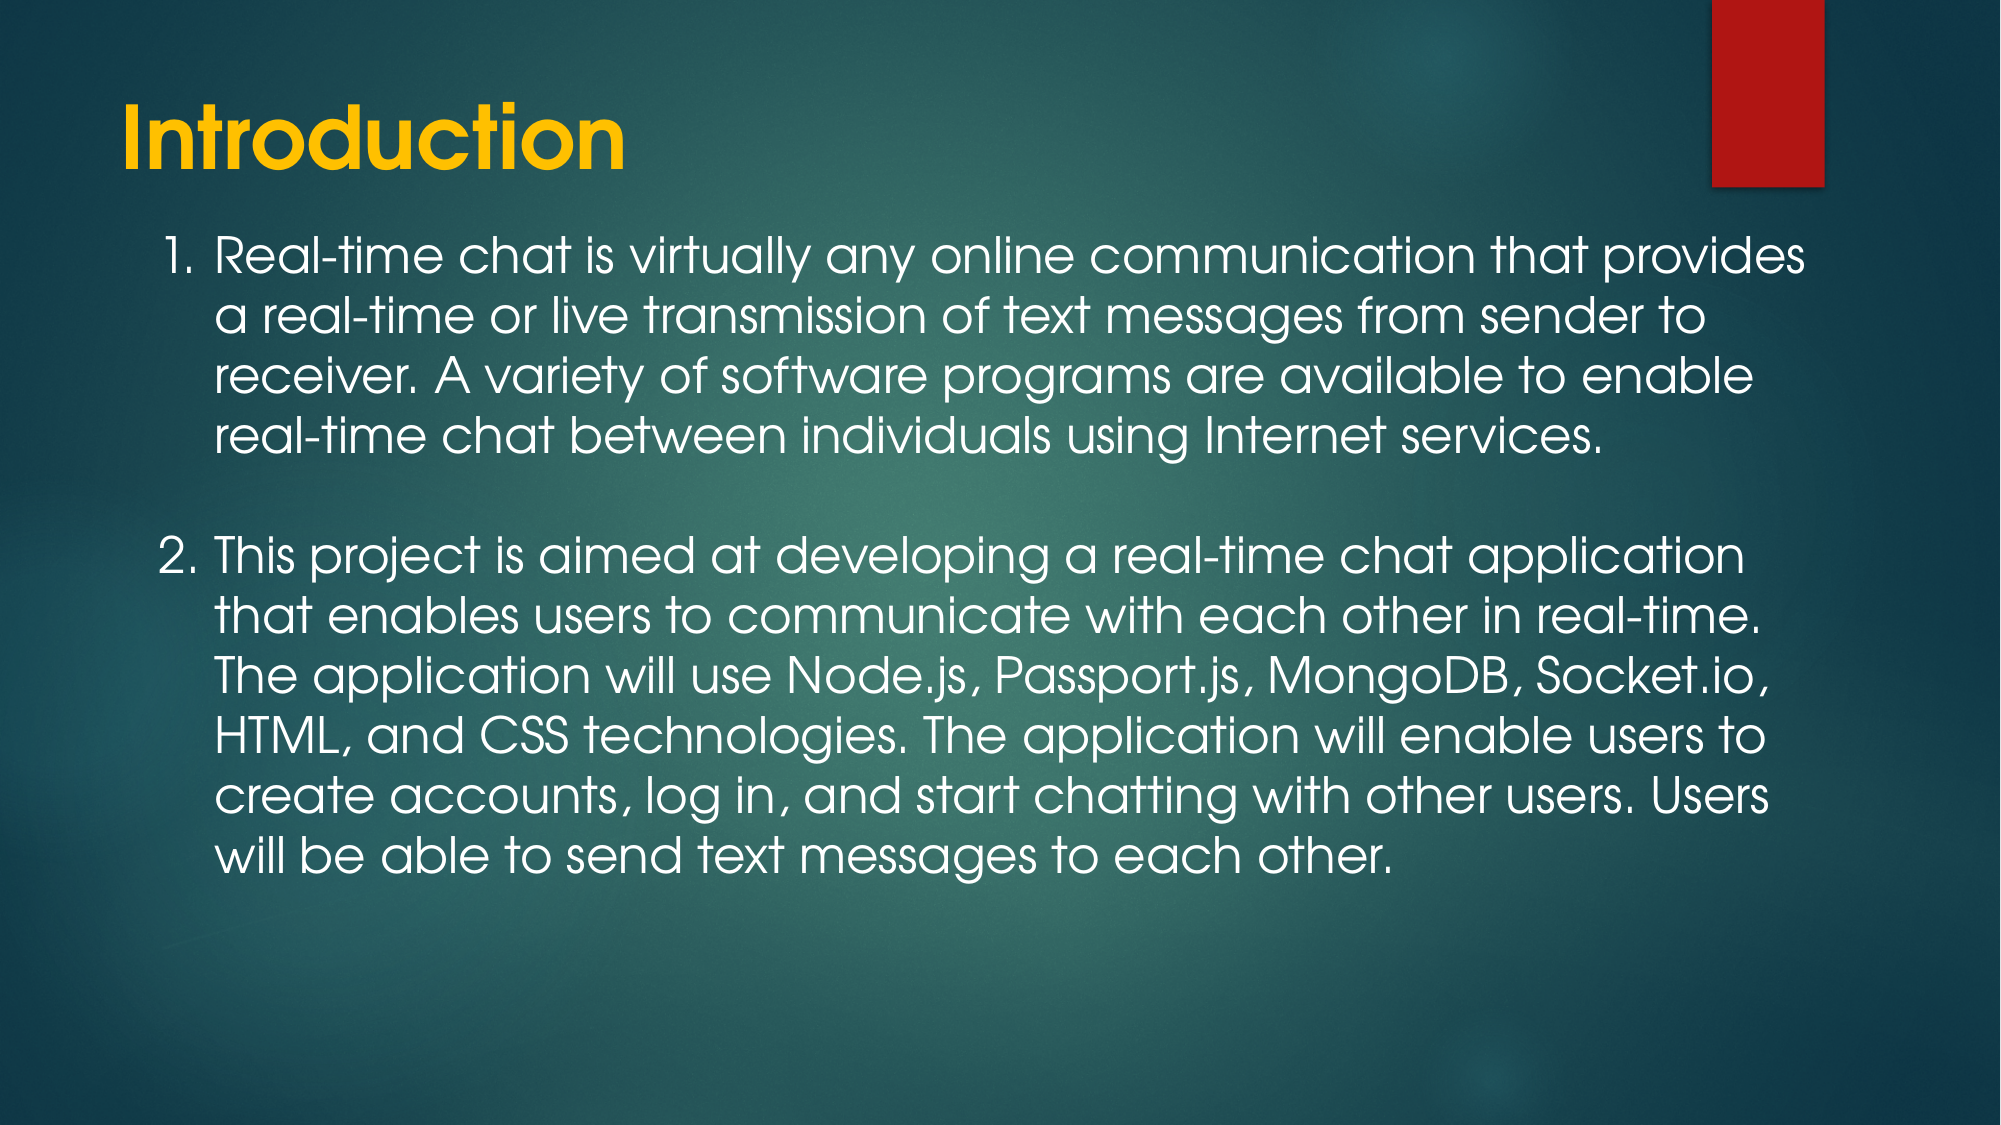

Introduction
Real-time chat is virtually any online communication that provides a real-time or live transmission of text messages from sender to receiver. A variety of software programs are available to enable real-time chat between individuals using Internet services.

This project is aimed at developing a real-time chat application that enables users to communicate with each other in real-time. The application will use Node.js, Passport.js, MongoDB, Socket.io, HTML, and CSS technologies. The application will enable users to create accounts, log in, and start chatting with other users. Users will be able to send text messages to each other.